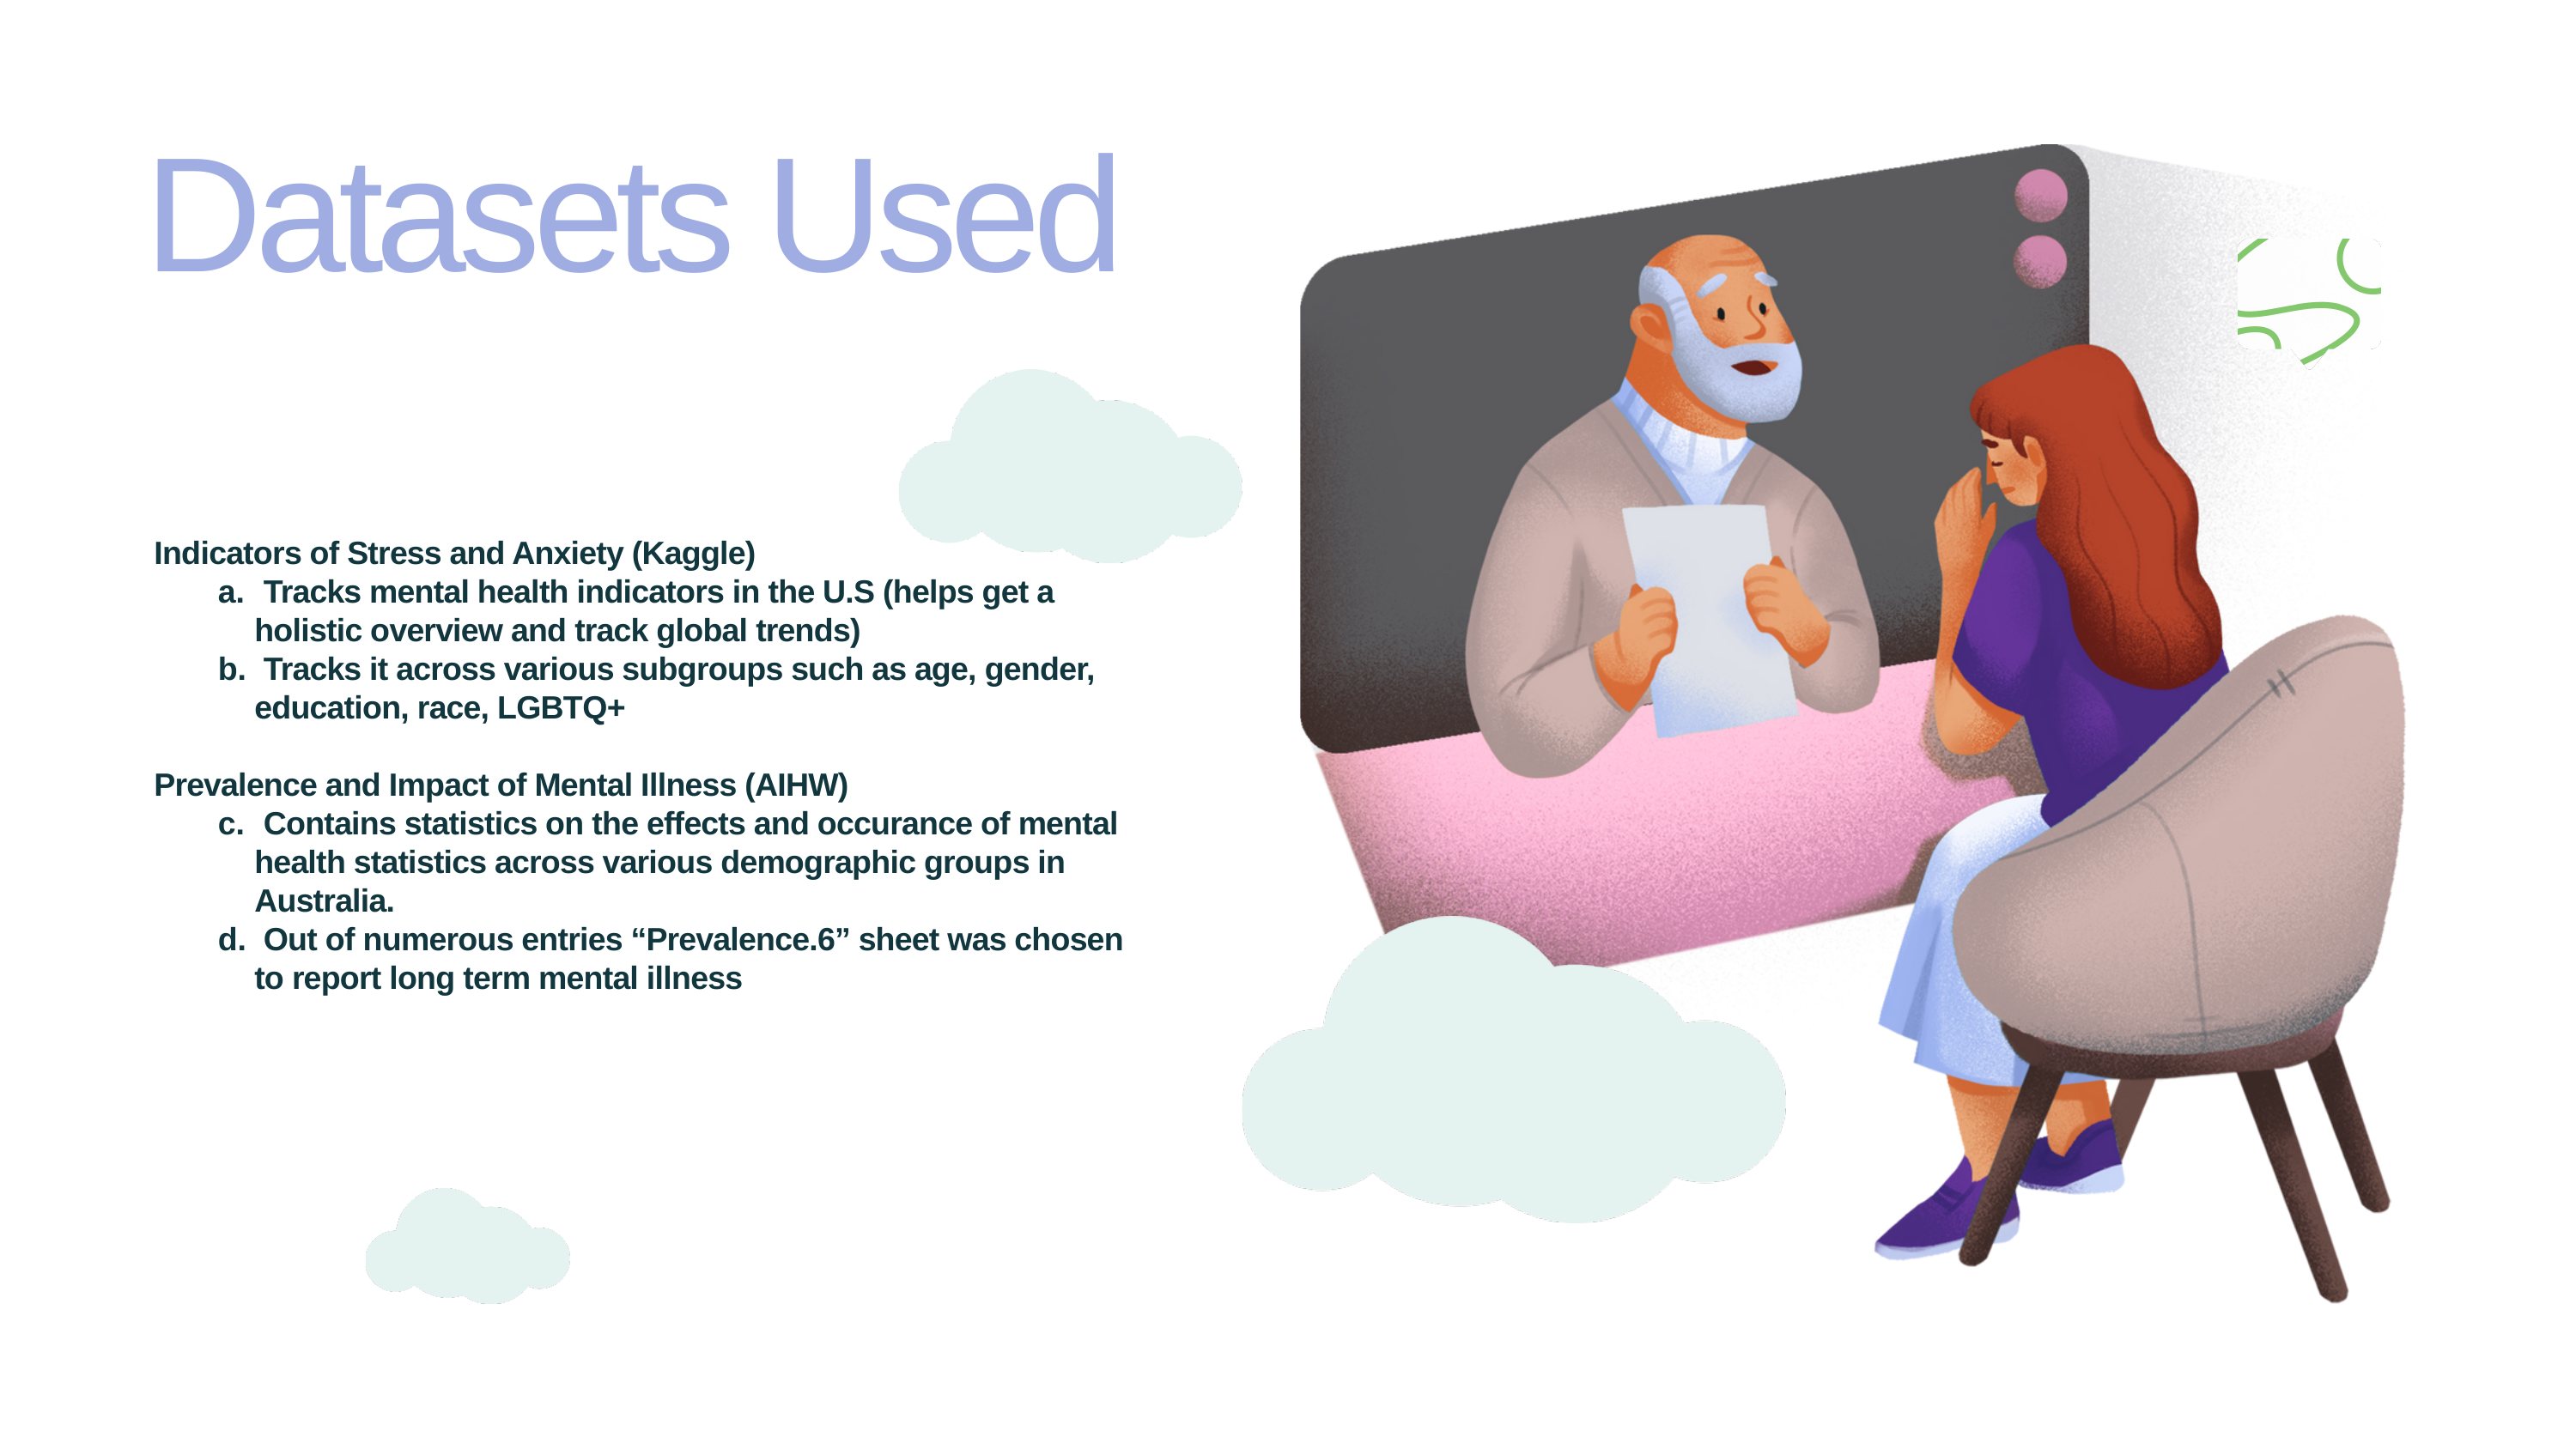

Datasets Used

 Indicators of Stress and Anxiety (Kaggle)
 Tracks mental health indicators in the U.S (helps get a holistic overview and track global trends)
 Tracks it across various subgroups such as age, gender, education, race, LGBTQ+

 Prevalence and Impact of Mental Illness (AIHW)
 Contains statistics on the effects and occurance of mental health statistics across various demographic groups in Australia.
 Out of numerous entries “Prevalence.6” sheet was chosen to report long term mental illness